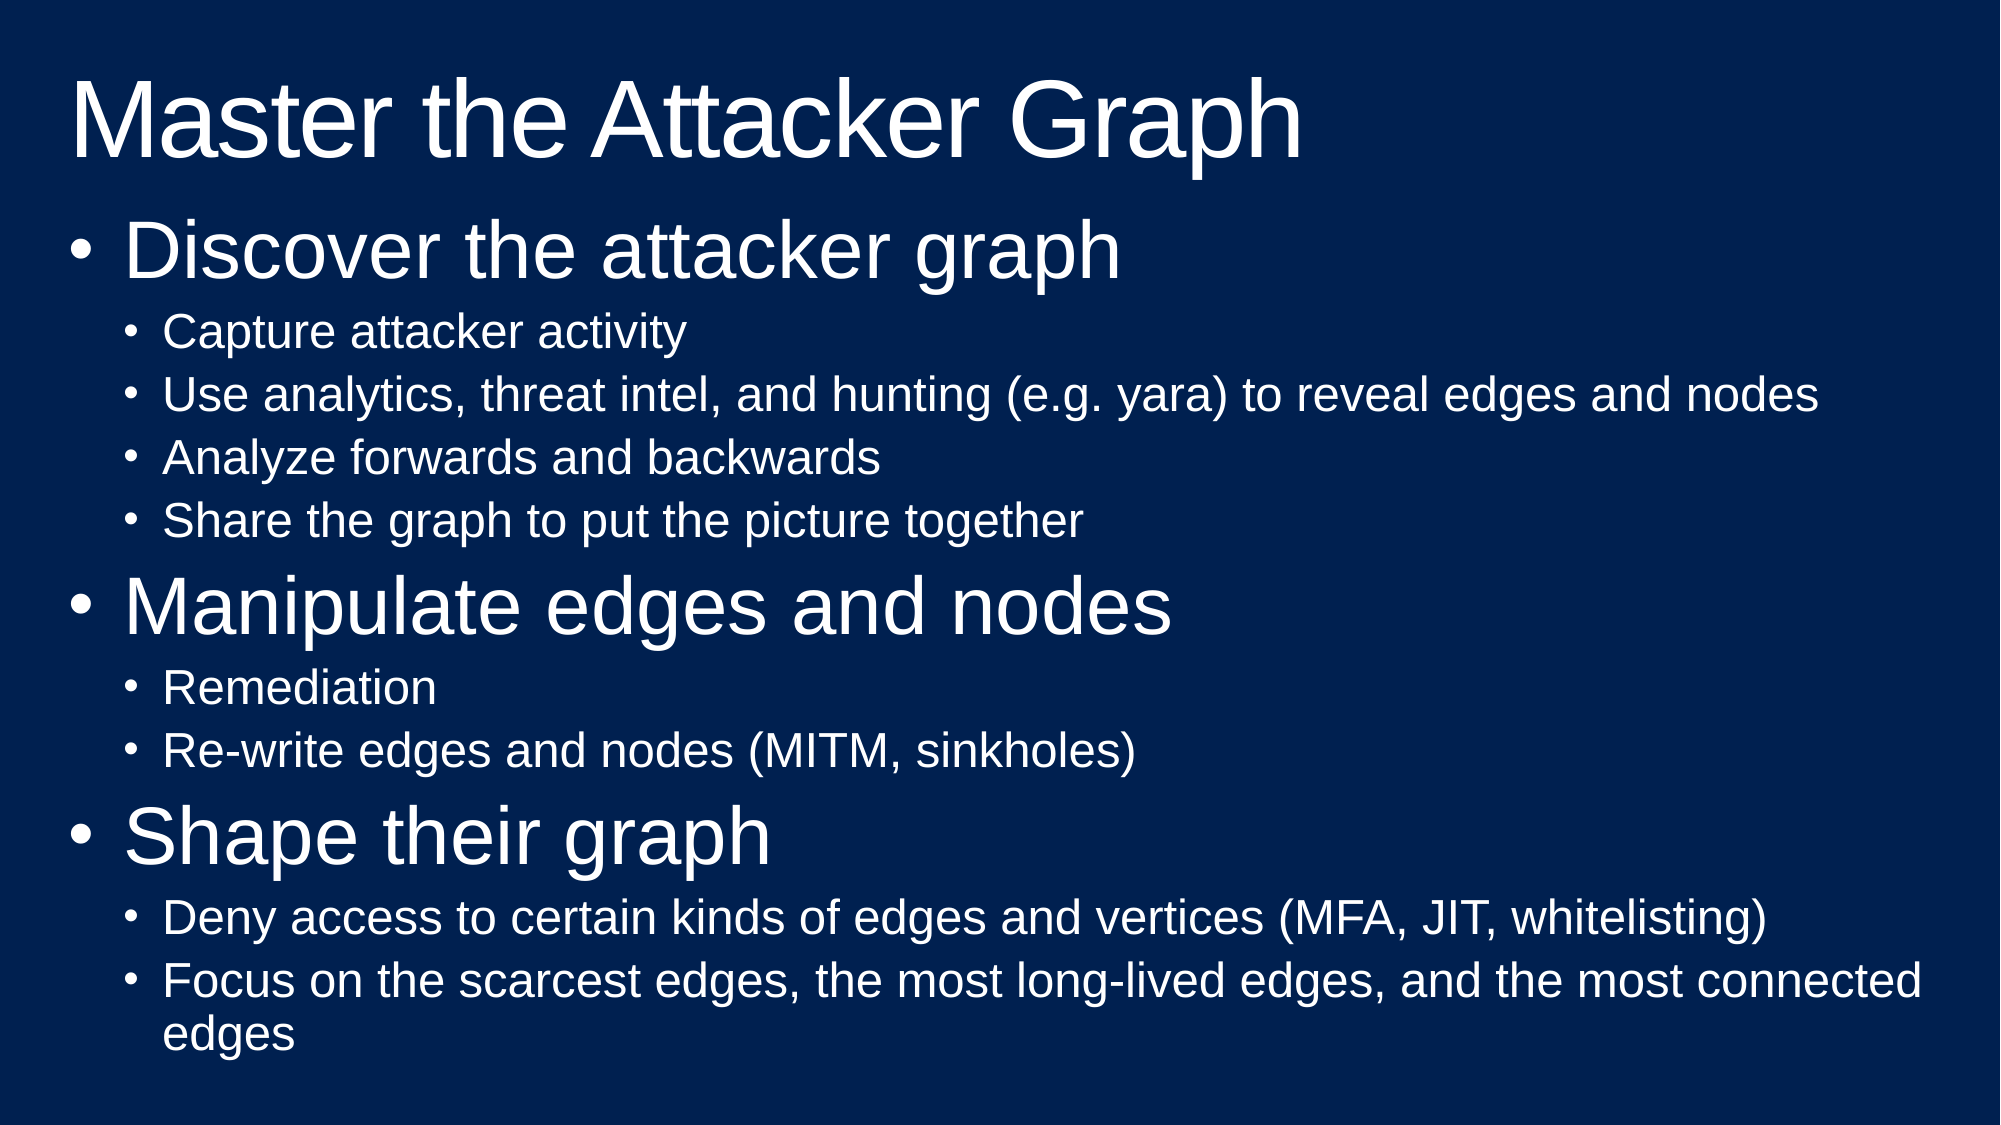

# Master the Attacker Graph
Discover the attacker graph
Capture attacker activity
Use analytics, threat intel, and hunting (e.g. yara) to reveal edges and nodes
Analyze forwards and backwards
Share the graph to put the picture together
Manipulate edges and nodes
Remediation
Re-write edges and nodes (MITM, sinkholes)
Shape their graph
Deny access to certain kinds of edges and vertices (MFA, JIT, whitelisting)
Focus on the scarcest edges, the most long-lived edges, and the most connected edges